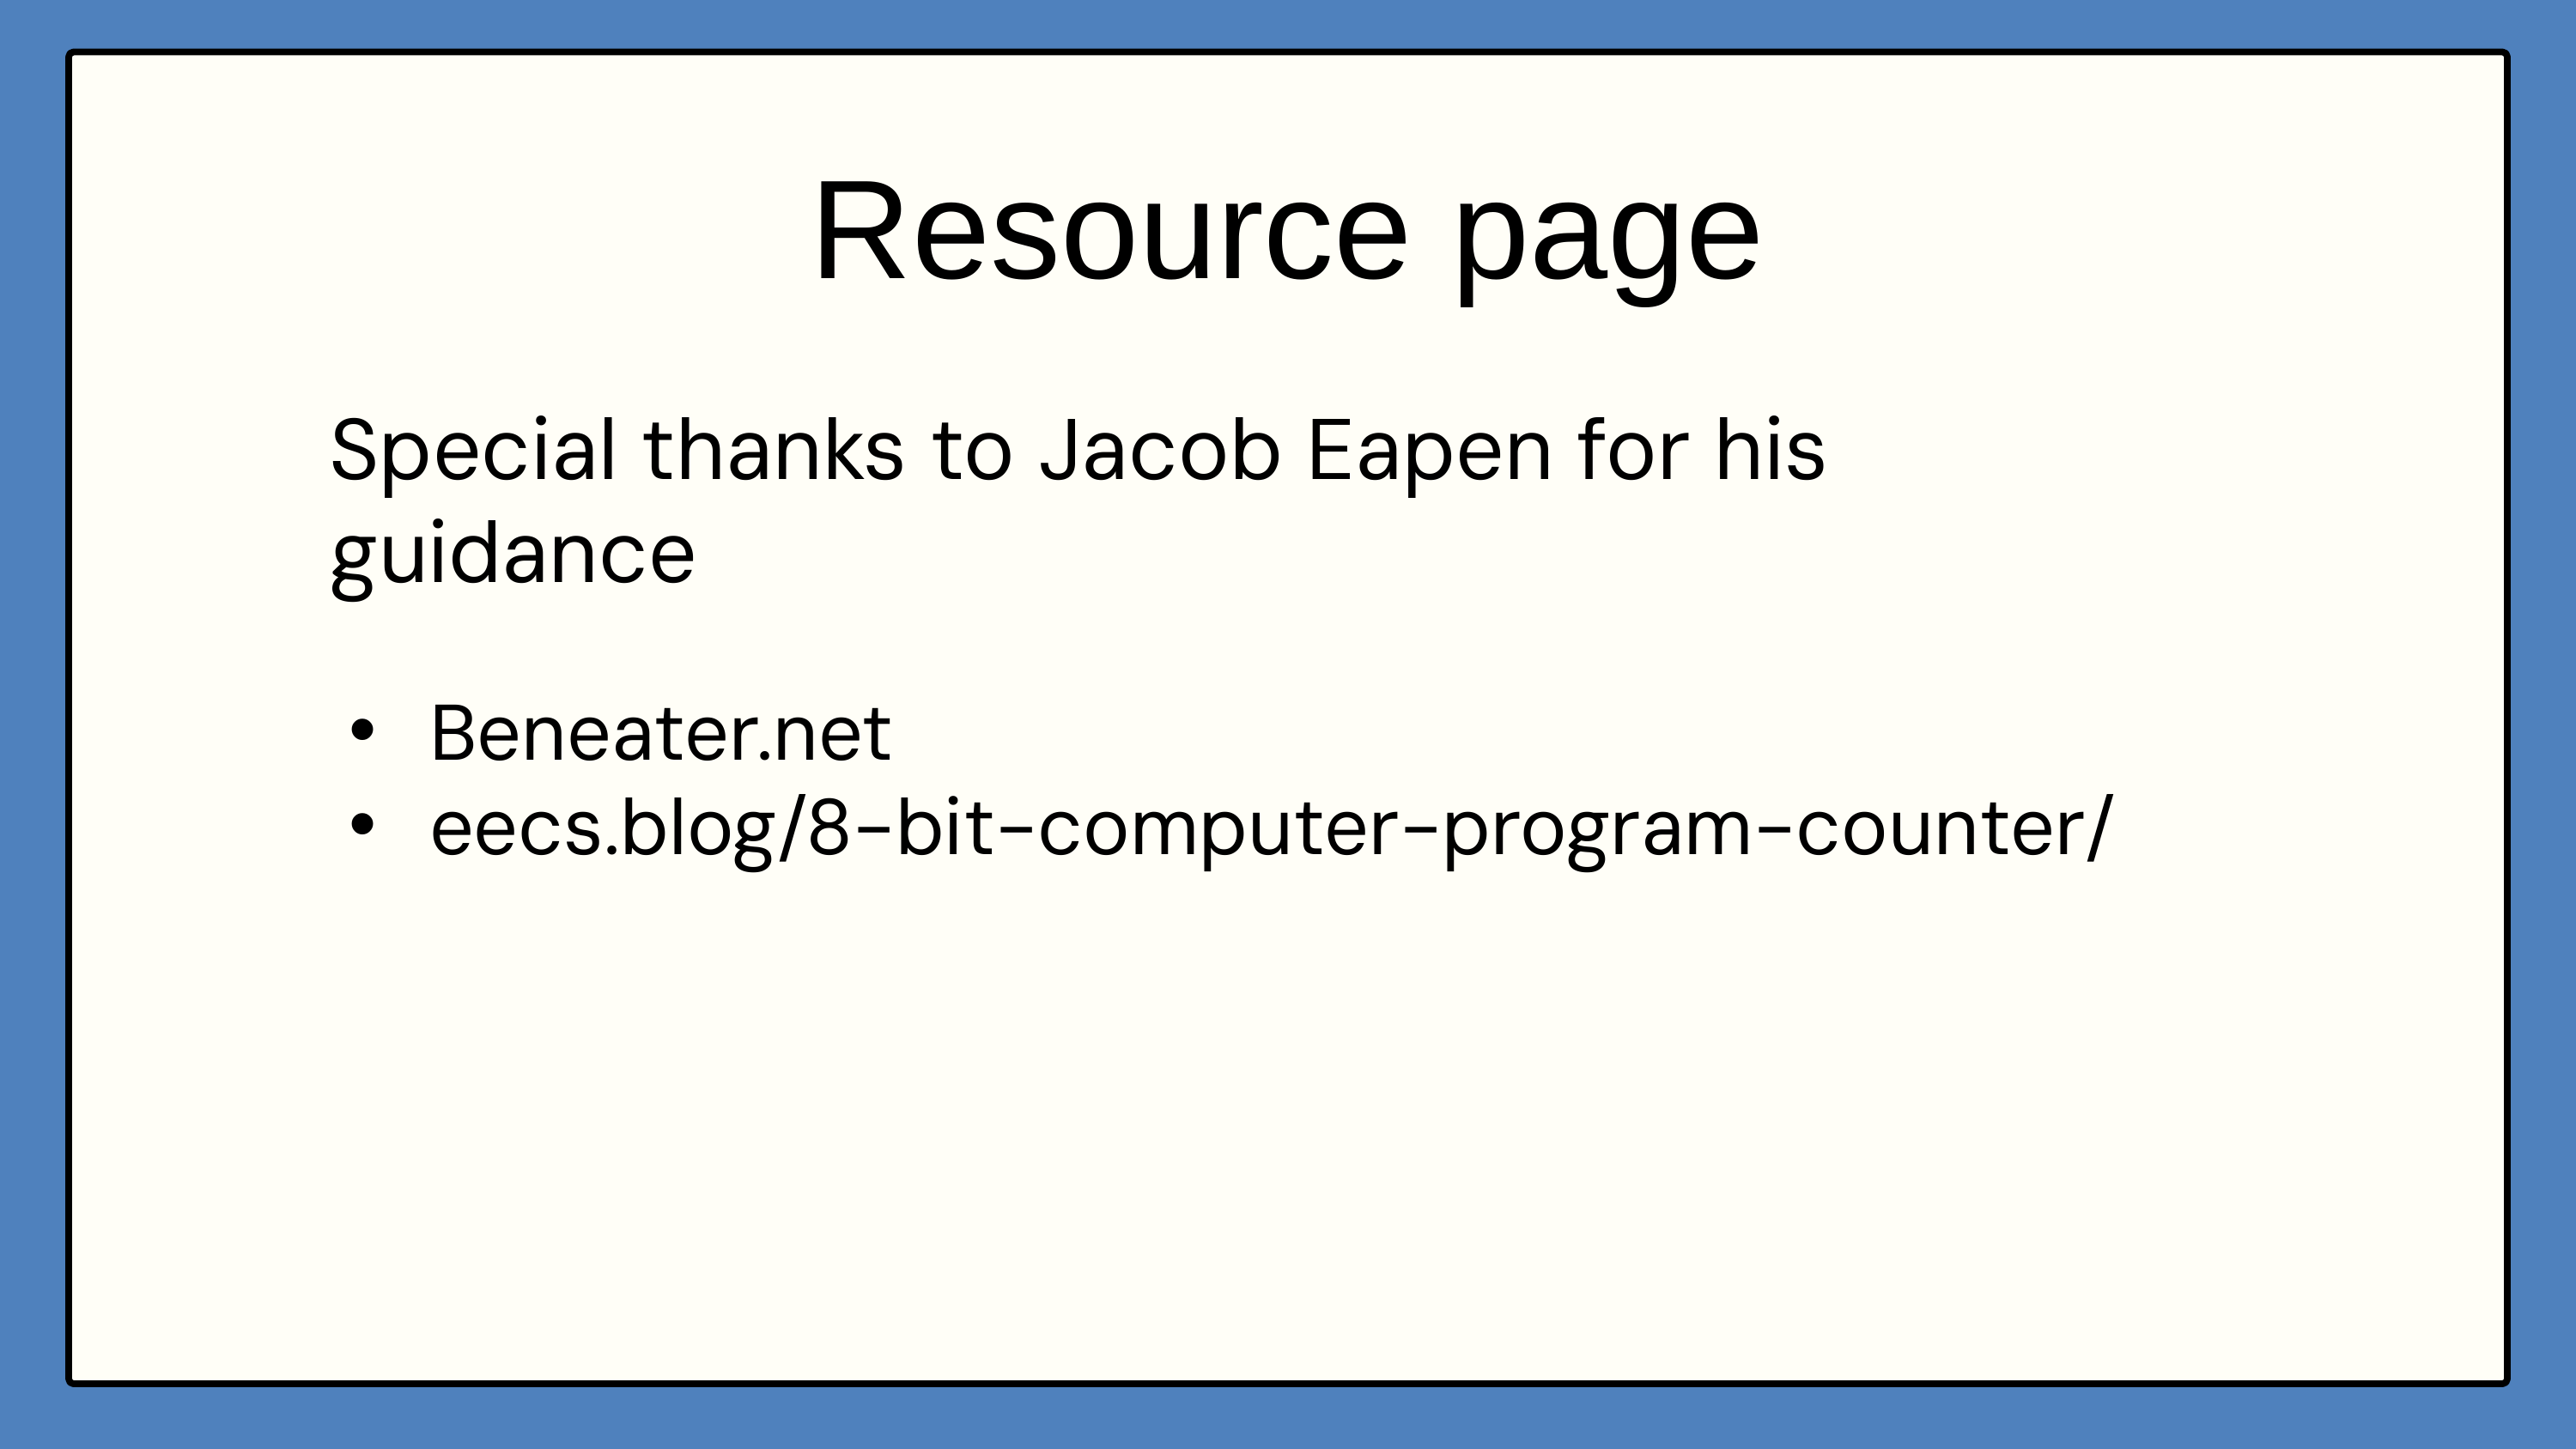

Resource page
Special thanks to Jacob Eapen for his guidance
Beneater.net
eecs.blog/8-bit-computer-program-counter/